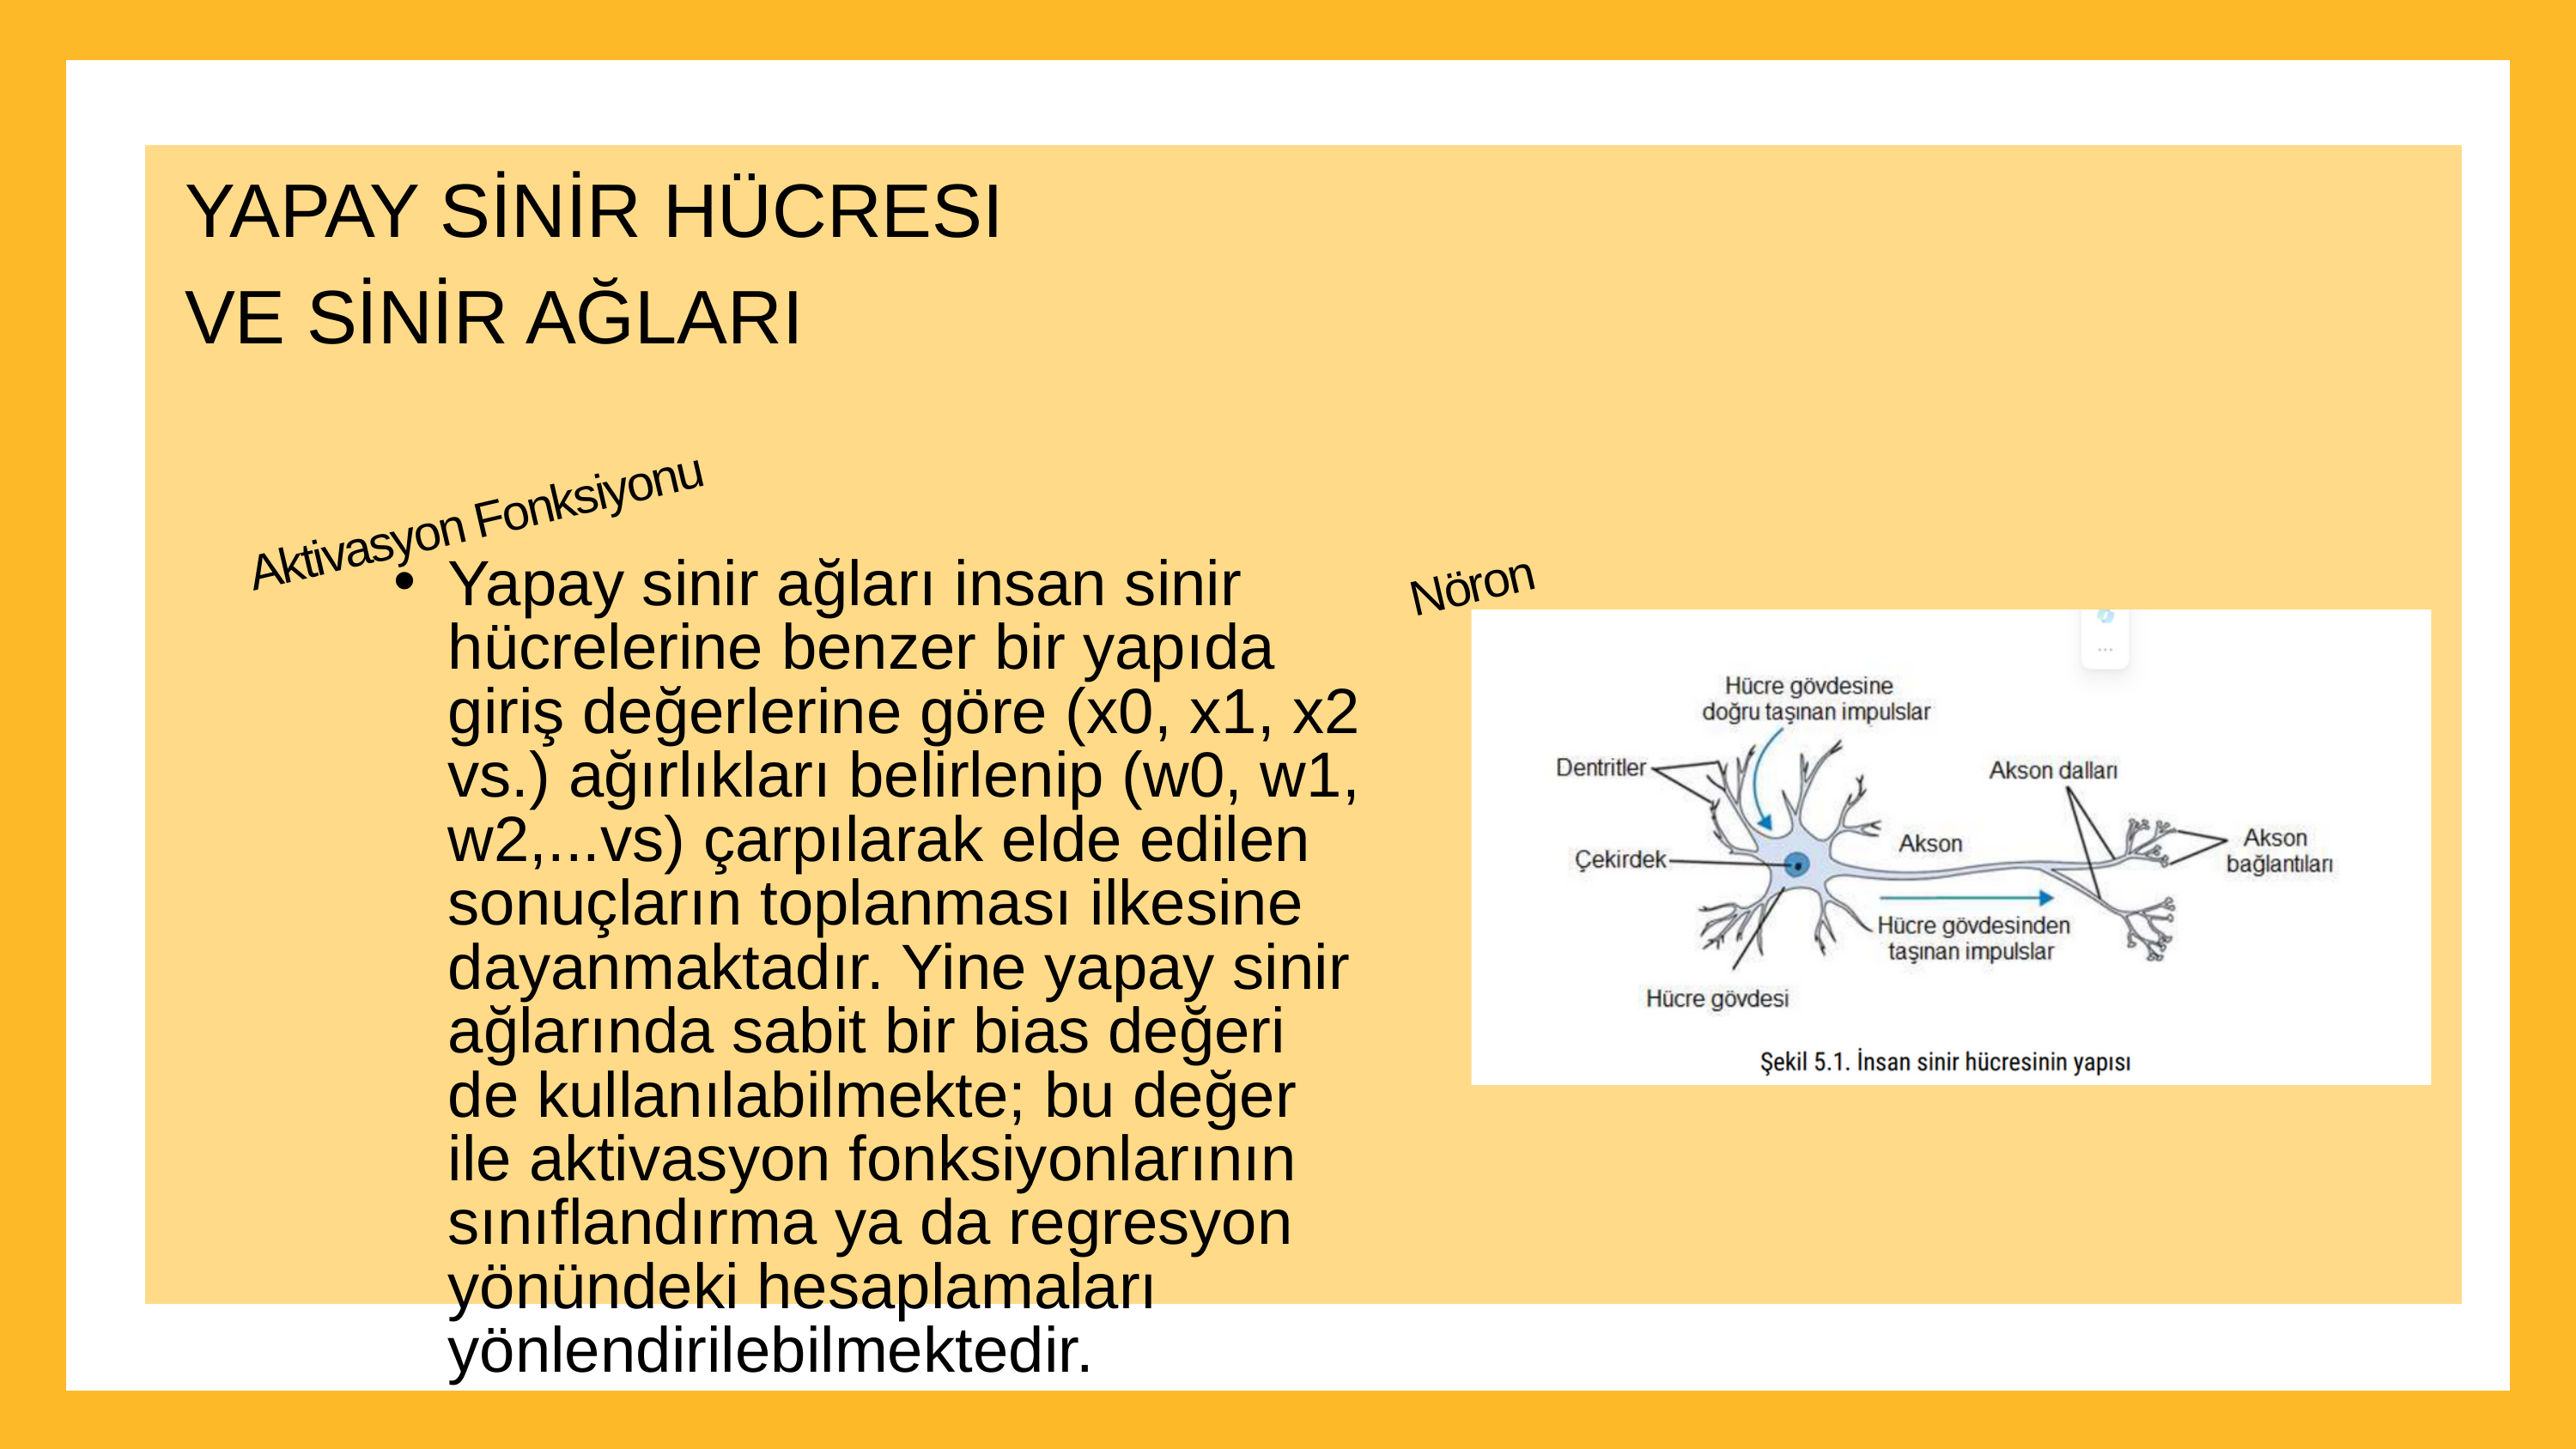

YAPAY SİNİR HÜCRESI VE SİNİR AĞLARI
Aktivasyon Fonksiyonu
Nöron
Yapay sinir ağları insan sinir hücrelerine benzer bir yapıda giriş değerlerine göre (x0, x1, x2 vs.) ağırlıkları belirlenip (w0, w1, w2,...vs) çarpılarak elde edilen sonuçların toplanması ilkesine dayanmaktadır. Yine yapay sinir ağlarında sabit bir bias değeri de kullanılabilmekte; bu değer ile aktivasyon fonksiyonlarının sınıflandırma ya da regresyon yönündeki hesaplamaları yönlendirilebilmektedir.